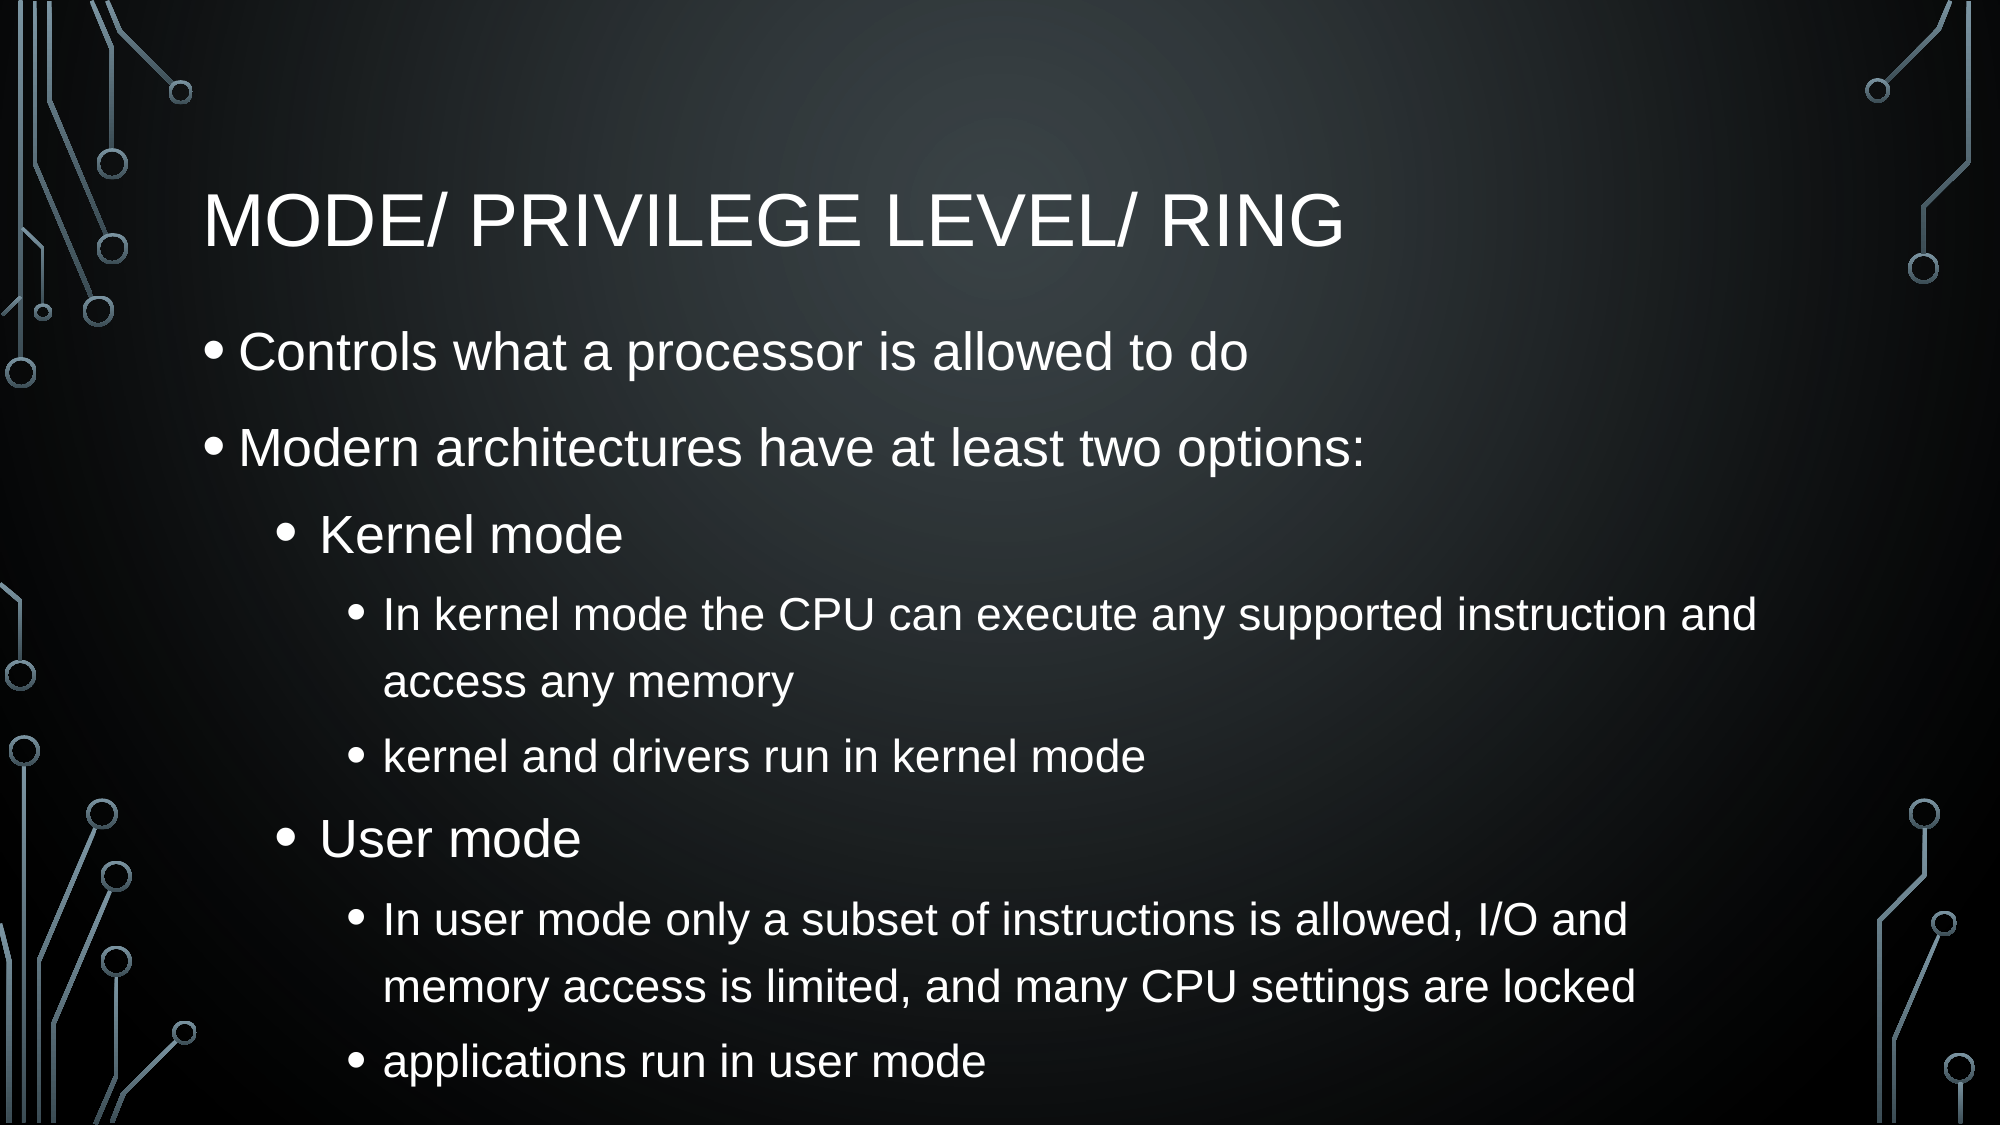

# Mode/ Privilege Level/ Ring
Controls what a processor is allowed to do
Modern architectures have at least two options:
Kernel mode
In kernel mode the CPU can execute any supported instruction and access any memory
kernel and drivers run in kernel mode
User mode
In user mode only a subset of instructions is allowed, I/O and memory access is limited, and many CPU settings are locked
applications run in user mode